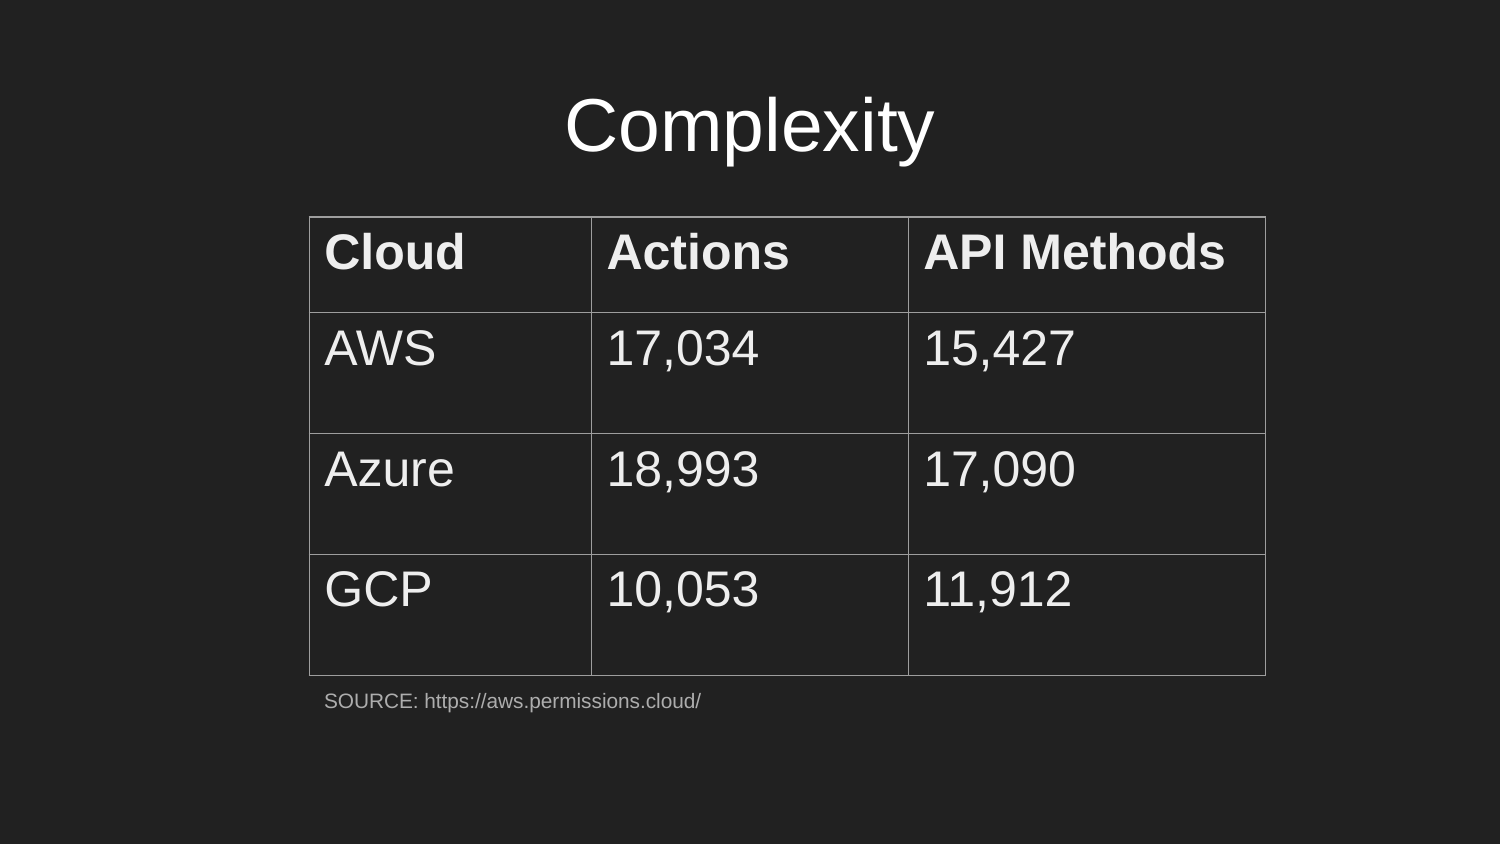

# Complexity
| Cloud | Actions | API Methods |
| --- | --- | --- |
| AWS | 17,034 | 15,427 |
| Azure | 18,993 | 17,090 |
| GCP | 10,053 | 11,912 |
SOURCE: https://aws.permissions.cloud/